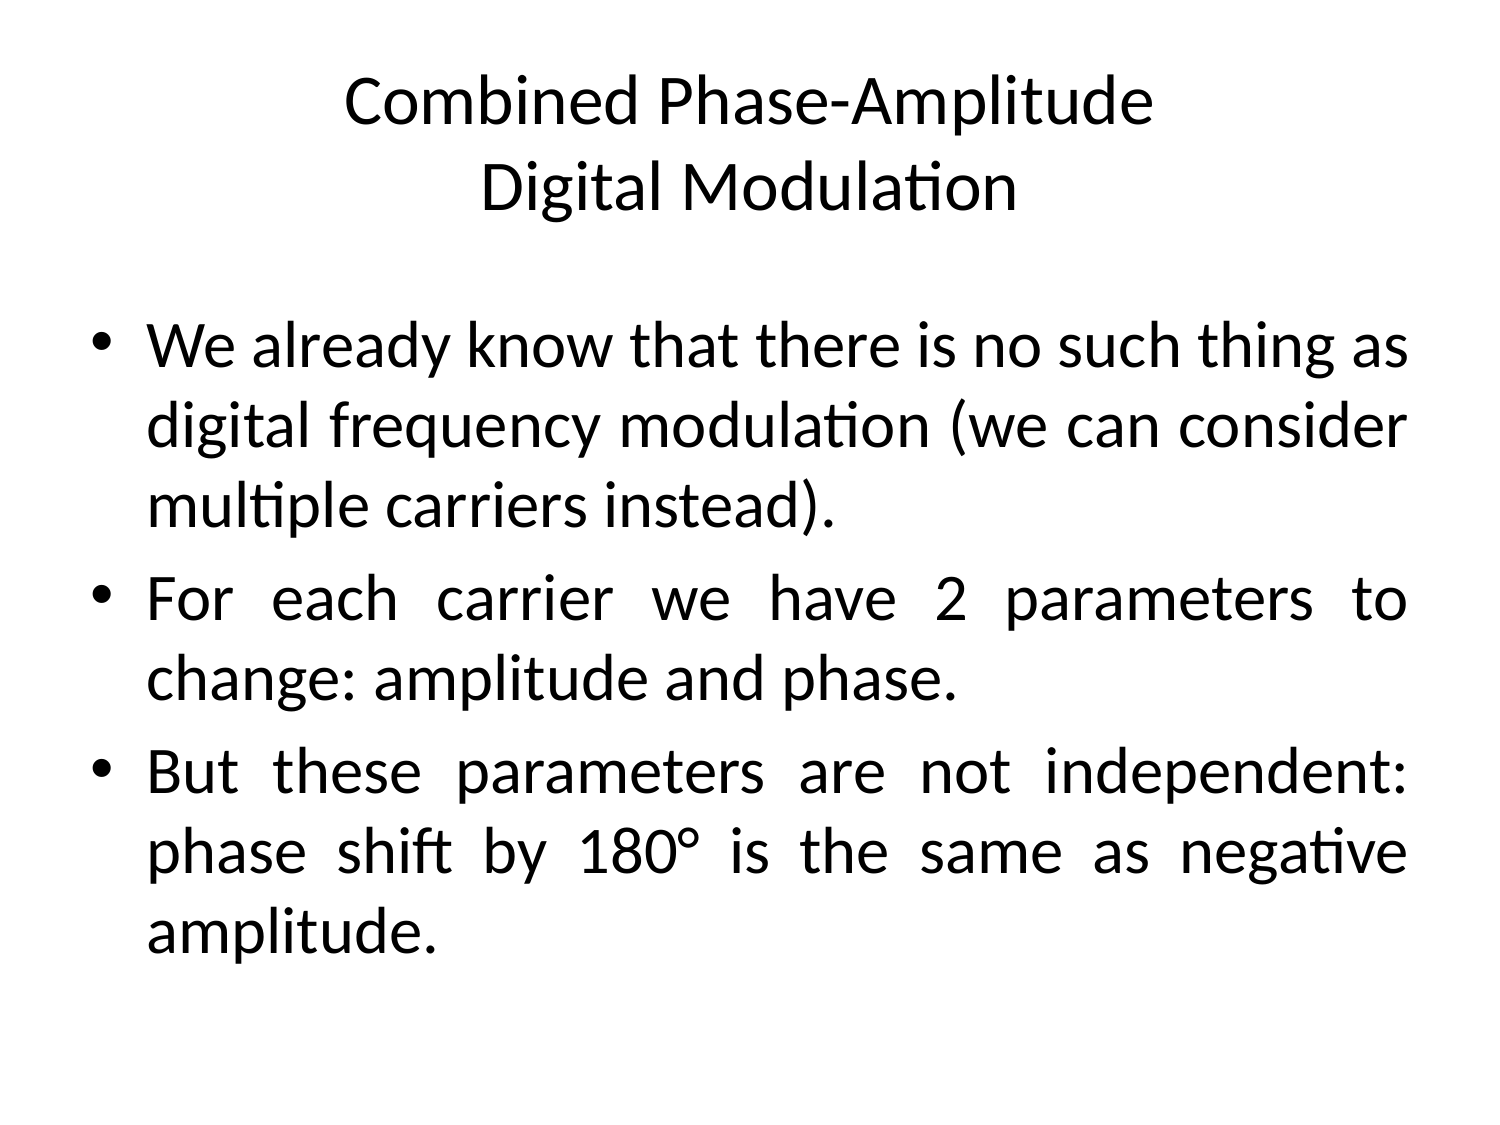

# Combined Phase-Amplitude Digital Modulation
We already know that there is no such thing as digital frequency modulation (we can consider multiple carriers instead).
For each carrier we have 2 parameters to change: amplitude and phase.
But these parameters are not independent: phase shift by 180° is the same as negative amplitude.